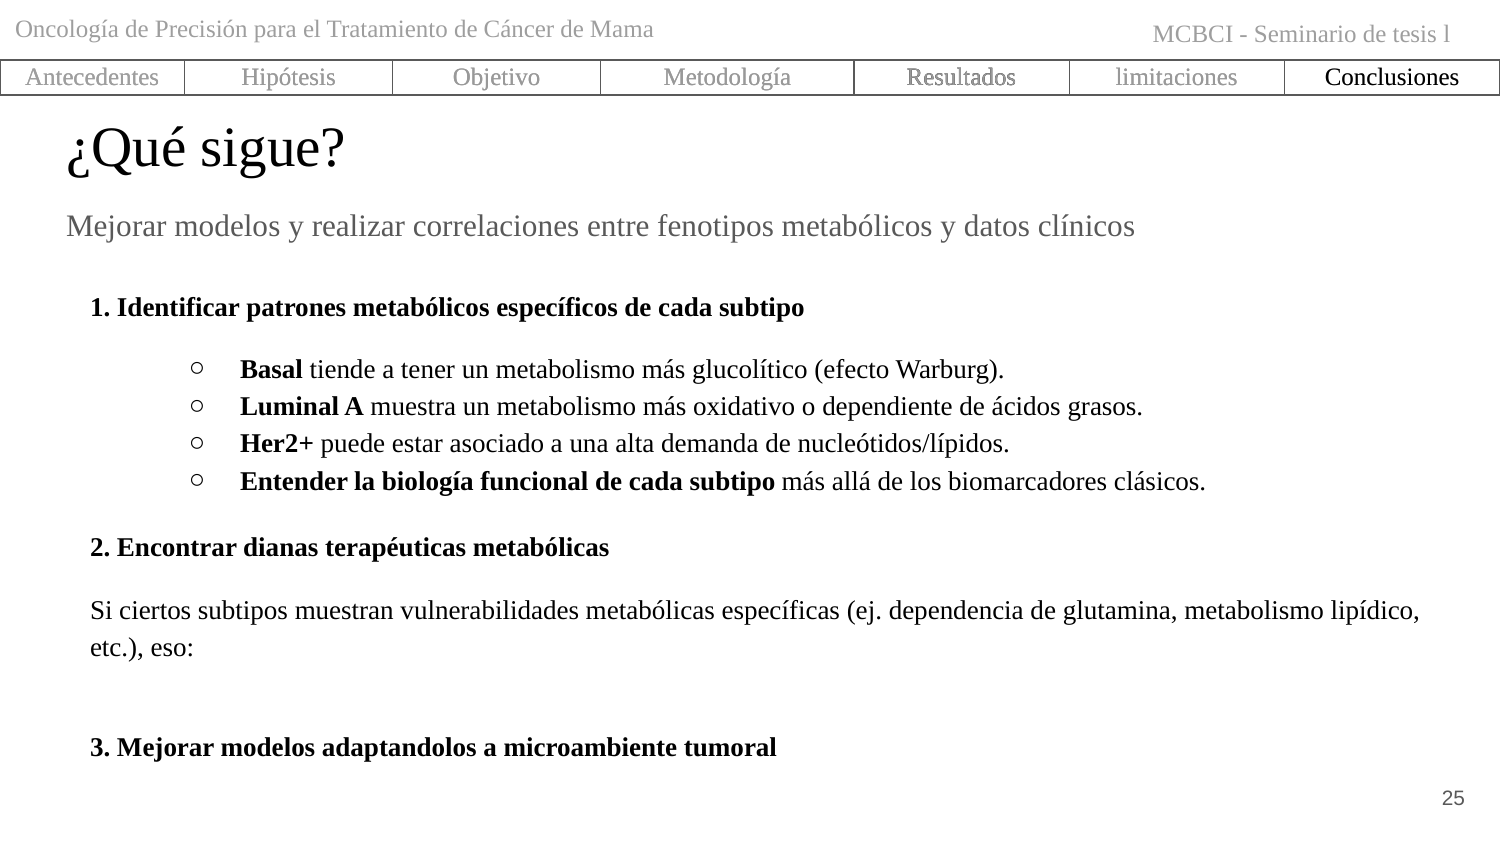

Oncología de Precisión para el Tratamiento de Cáncer de Mama
MCBCI - Seminario de tesis l
| Antecedentes | Hipótesis | Objetivo | Metodología | Resultados | limitaciones | Conclusiones |
| --- | --- | --- | --- | --- | --- | --- |
| Antecedentes | Hipótesis | Objetivo | Metodología | Resultados | limitaciones | Conclusiones |
| --- | --- | --- | --- | --- | --- | --- |
# ¿Qué sigue?
Mejorar modelos y realizar correlaciones entre fenotipos metabólicos y datos clínicos

1. Identificar patrones metabólicos específicos de cada subtipo
Basal tiende a tener un metabolismo más glucolítico (efecto Warburg).
Luminal A muestra un metabolismo más oxidativo o dependiente de ácidos grasos.
Her2+ puede estar asociado a una alta demanda de nucleótidos/lípidos.
Entender la biología funcional de cada subtipo más allá de los biomarcadores clásicos.
2. Encontrar dianas terapéuticas metabólicas
Si ciertos subtipos muestran vulnerabilidades metabólicas específicas (ej. dependencia de glutamina, metabolismo lipídico, etc.), eso:
3. Mejorar modelos adaptandolos a microambiente tumoral

25